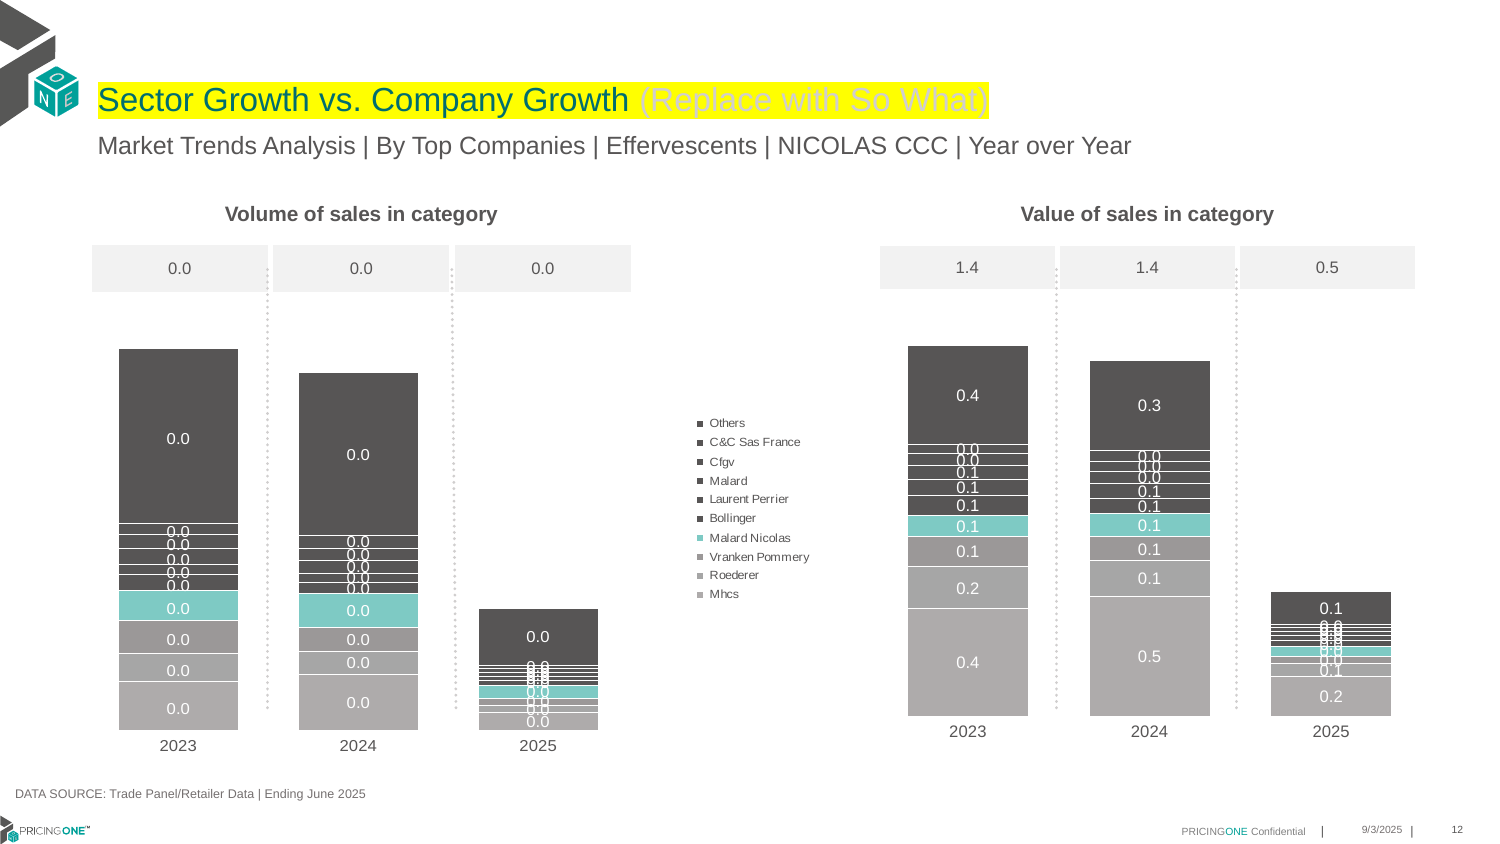

# Sector Growth vs. Company Growth (Replace with So What)
Market Trends Analysis | By Top Companies | Effervescents | NICOLAS CCC | Year over Year
| Value of sales in category |  |  |
| --- | --- | --- |
| 1.4 | 1.4 | 0.5 |
| Volume of sales in category |  |  |
| --- | --- | --- |
| 0.0 | 0.0 | 0.0 |

### Chart

| Category | Mhcs | Roederer | Vranken Pommery | Malard Nicolas | Bollinger | Laurent Perrier | Malard | Cfgv | C&C Sas France | Others |
|---|---|---|---|---|---|---|---|---|---|---|
| 2023 | 0.409241 | 0.161642 | 0.115301 | 0.078909 | 0.078541 | 0.05981 | 0.053641 | 0.04492 | 0.036295 | 0.376397 |
| 2024 | 0.458289 | 0.135409 | 0.092134 | 0.089122 | 0.055901 | 0.058299 | 0.044564 | 0.04061 | 0.040431 | 0.344708 |
| 2025 | 0.15082 | 0.050048 | 0.026862 | 0.036499 | 0.023042 | 0.019688 | 0.016878 | 0.014117 | 0.009985 | 0.12971 |

### Chart

| Category | Mhcs | Roederer | Vranken Pommery | Malard Nicolas | Bollinger | Laurent Perrier | Malard | Cfgv | C&C Sas France | Others |
|---|---|---|---|---|---|---|---|---|---|---|
| 2023 | 0.003976 | 0.002274 | 0.002636 | 0.002464 | 0.001234 | 0.000814 | 0.001307 | 0.001136 | 0.000913 | 0.014082 |
| 2024 | 0.004558 | 0.001837 | 0.00194 | 0.002737 | 0.000875 | 0.000769 | 0.001036 | 0.000976 | 0.001007 | 0.01314 |
| 2025 | 0.001442 | 0.000587 | 0.000569 | 0.001088 | 0.000335 | 0.000315 | 0.000389 | 0.000325 | 0.000243 | 0.00458 |
DATA SOURCE: Trade Panel/Retailer Data | Ending June 2025

9/3/2025
12